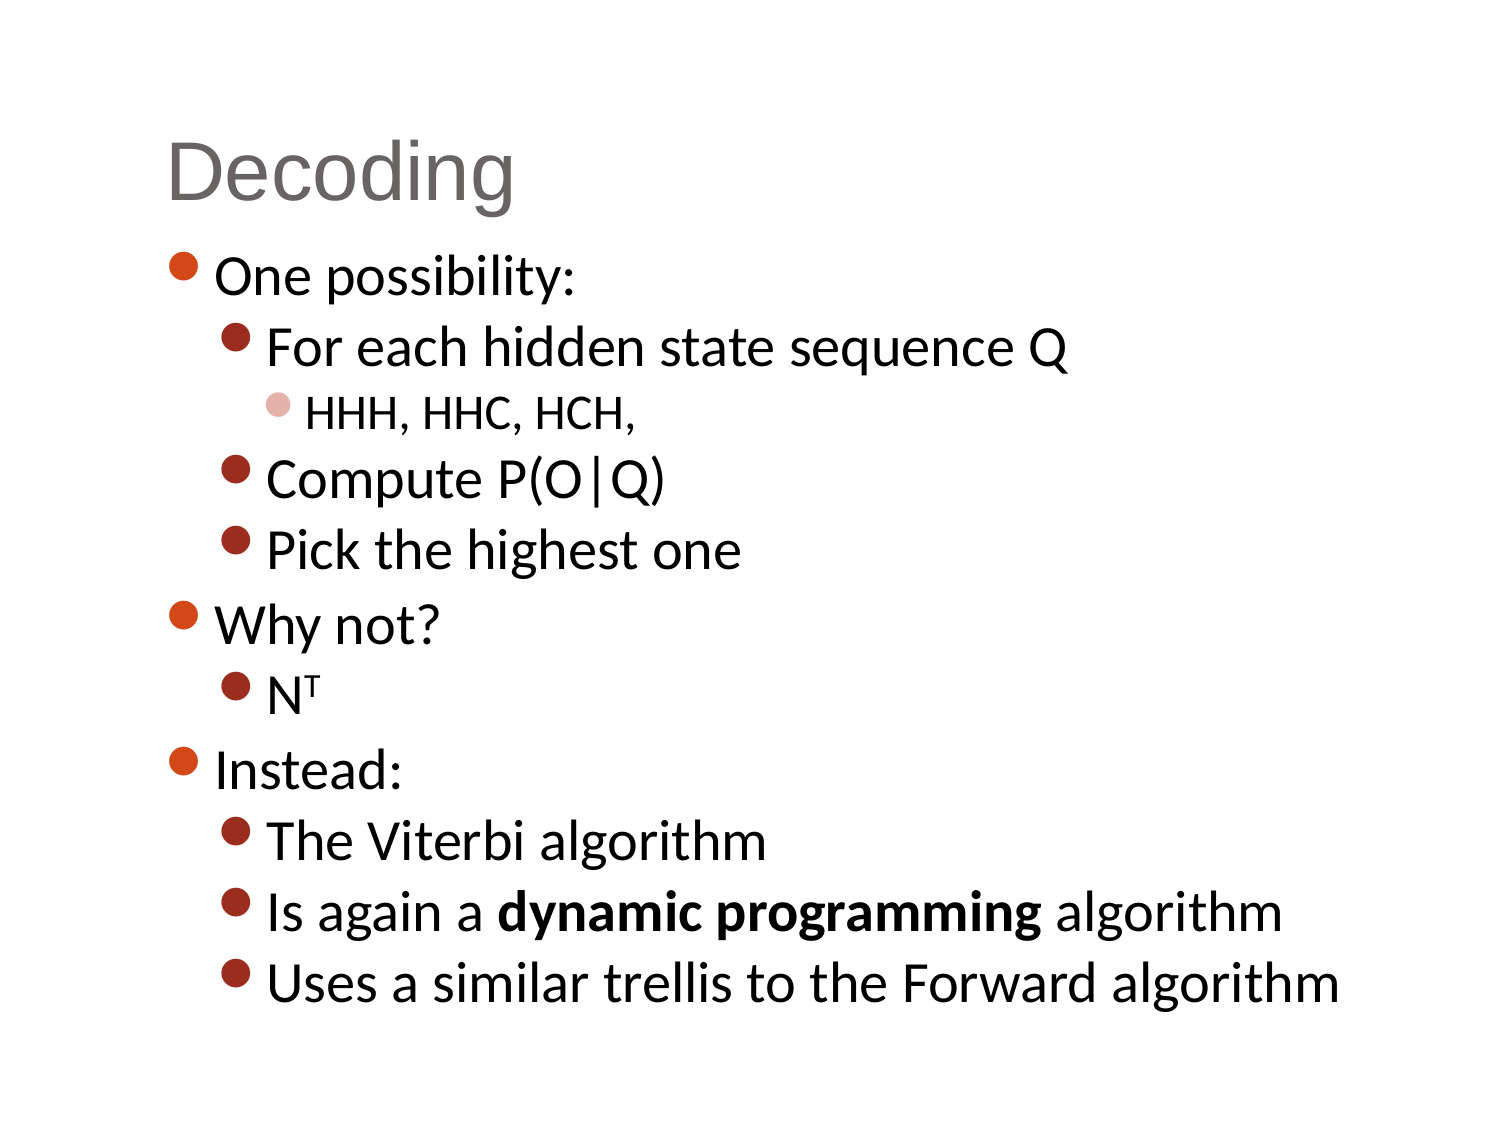

# Decoding
One possibility:
For each hidden state sequence Q
HHH, HHC, HCH,
Compute P(O|Q)
Pick the highest one
Why not?
NT
Instead:
The Viterbi algorithm
Is again a dynamic programming algorithm
Uses a similar trellis to the Forward algorithm